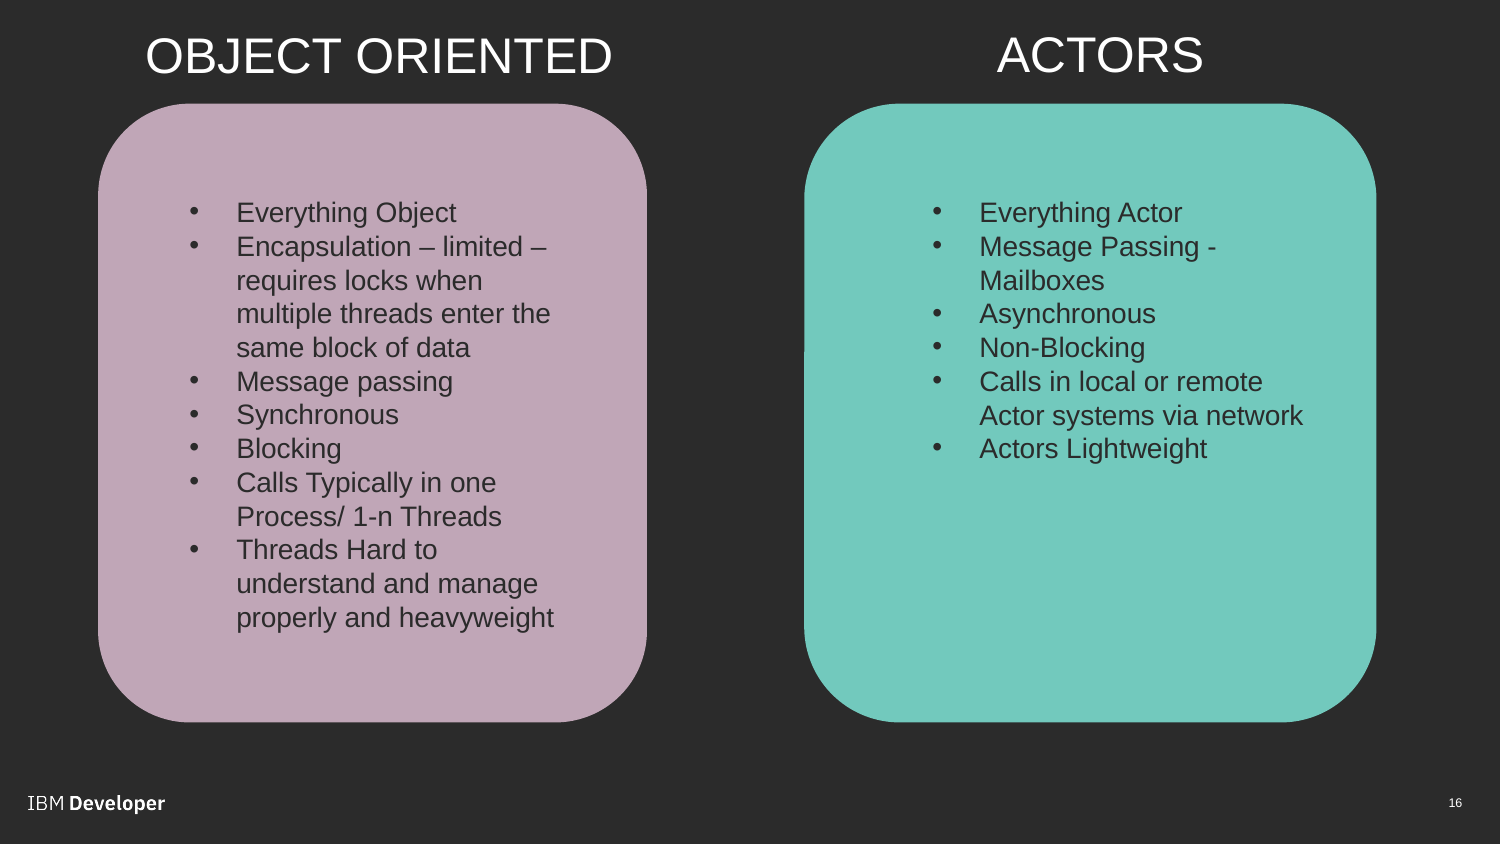

ACTORS
# OBJECT ORIENTED

Everything Object
Encapsulation – limited – requires locks when multiple threads enter the same block of data
Message passing
Synchronous
Blocking
Calls Typically in one Process/ 1-n Threads
Threads Hard to understand and manage properly and heavyweight

Everything Actor
Message Passing - Mailboxes
Asynchronous
Non-Blocking
Calls in local or remote Actor systems via network
Actors Lightweight

16